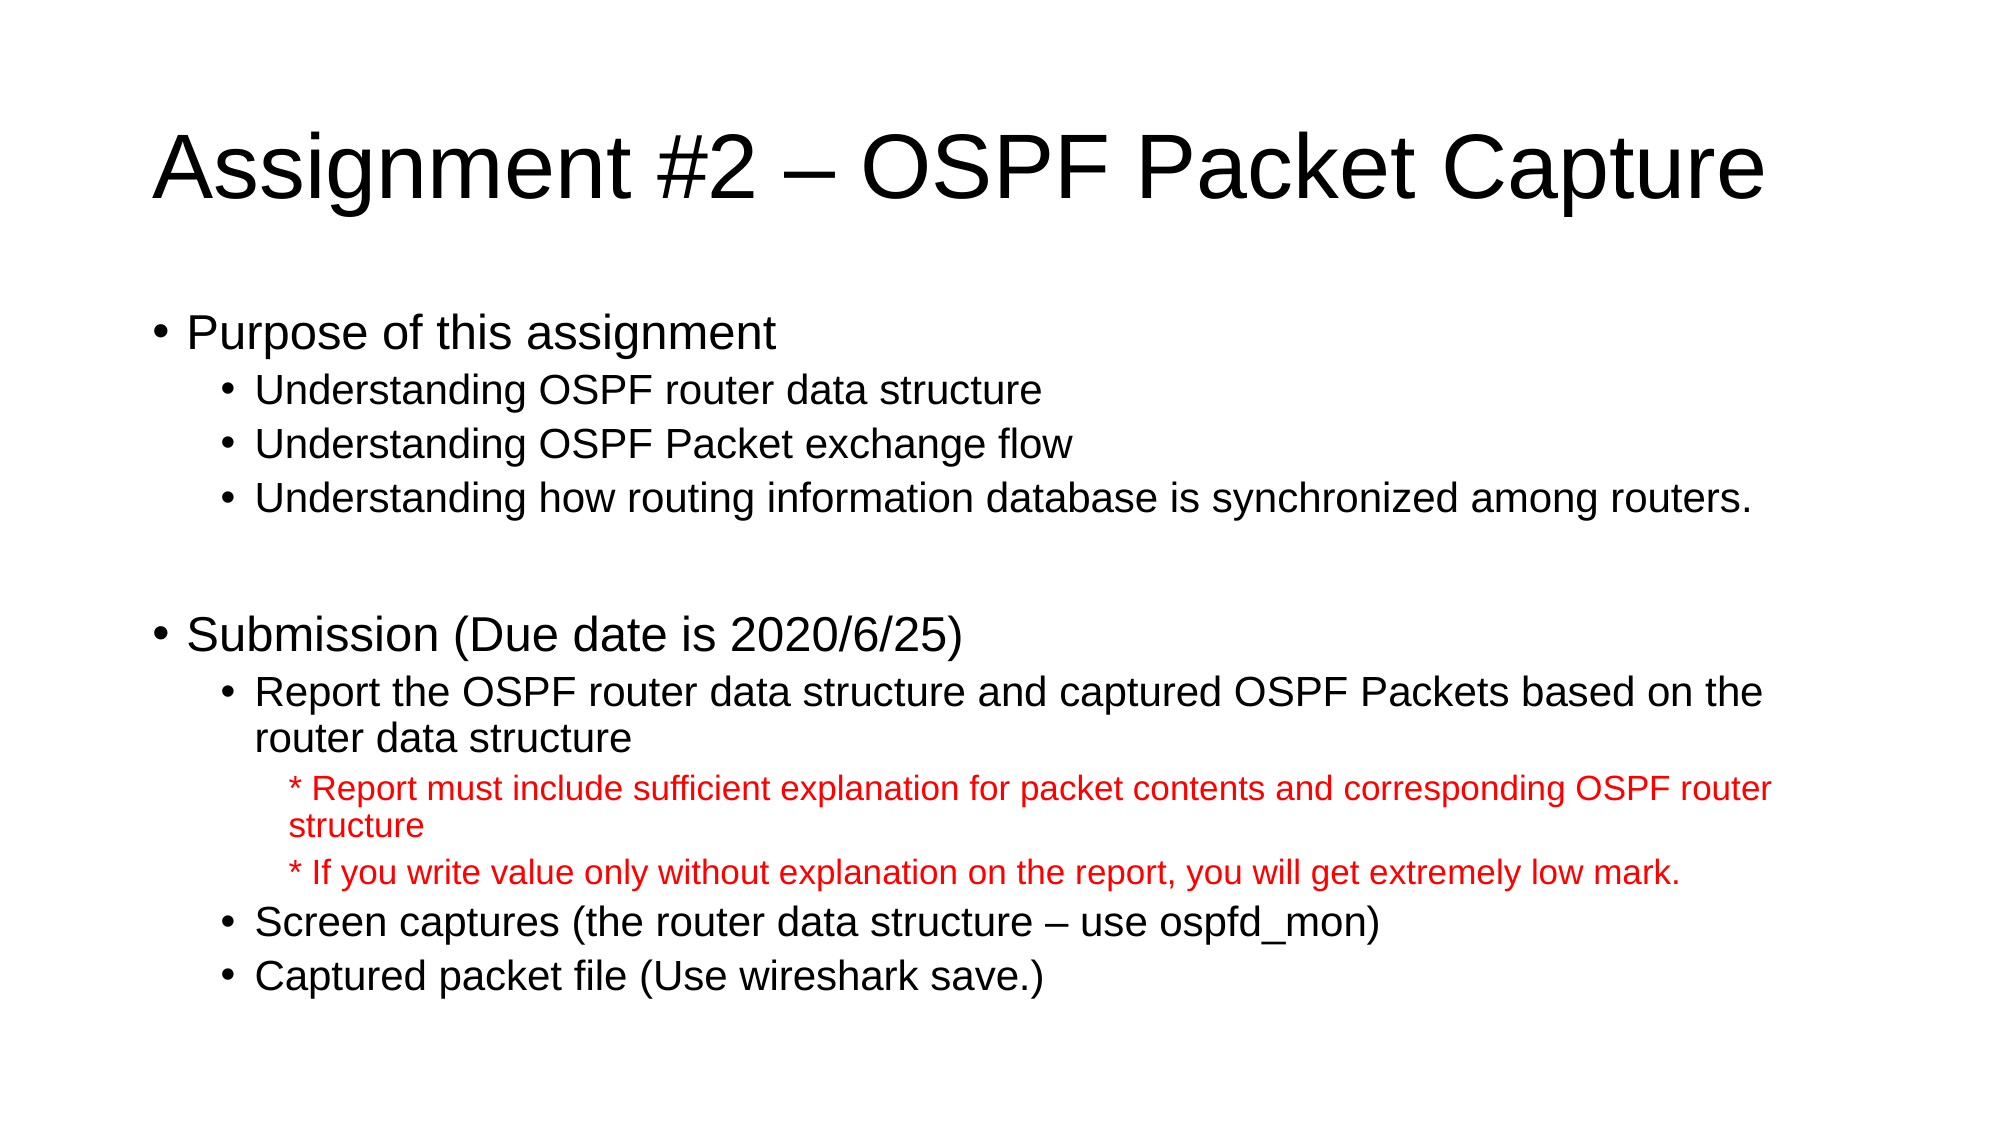

# Assignment #2 – OSPF Packet Capture
Purpose of this assignment
Understanding OSPF router data structure
Understanding OSPF Packet exchange flow
Understanding how routing information database is synchronized among routers.

Submission (Due date is 2020/6/25)
Report the OSPF router data structure and captured OSPF Packets based on the router data structure
* Report must include sufficient explanation for packet contents and corresponding OSPF router structure
* If you write value only without explanation on the report, you will get extremely low mark.
Screen captures (the router data structure – use ospfd_mon)
Captured packet file (Use wireshark save.)